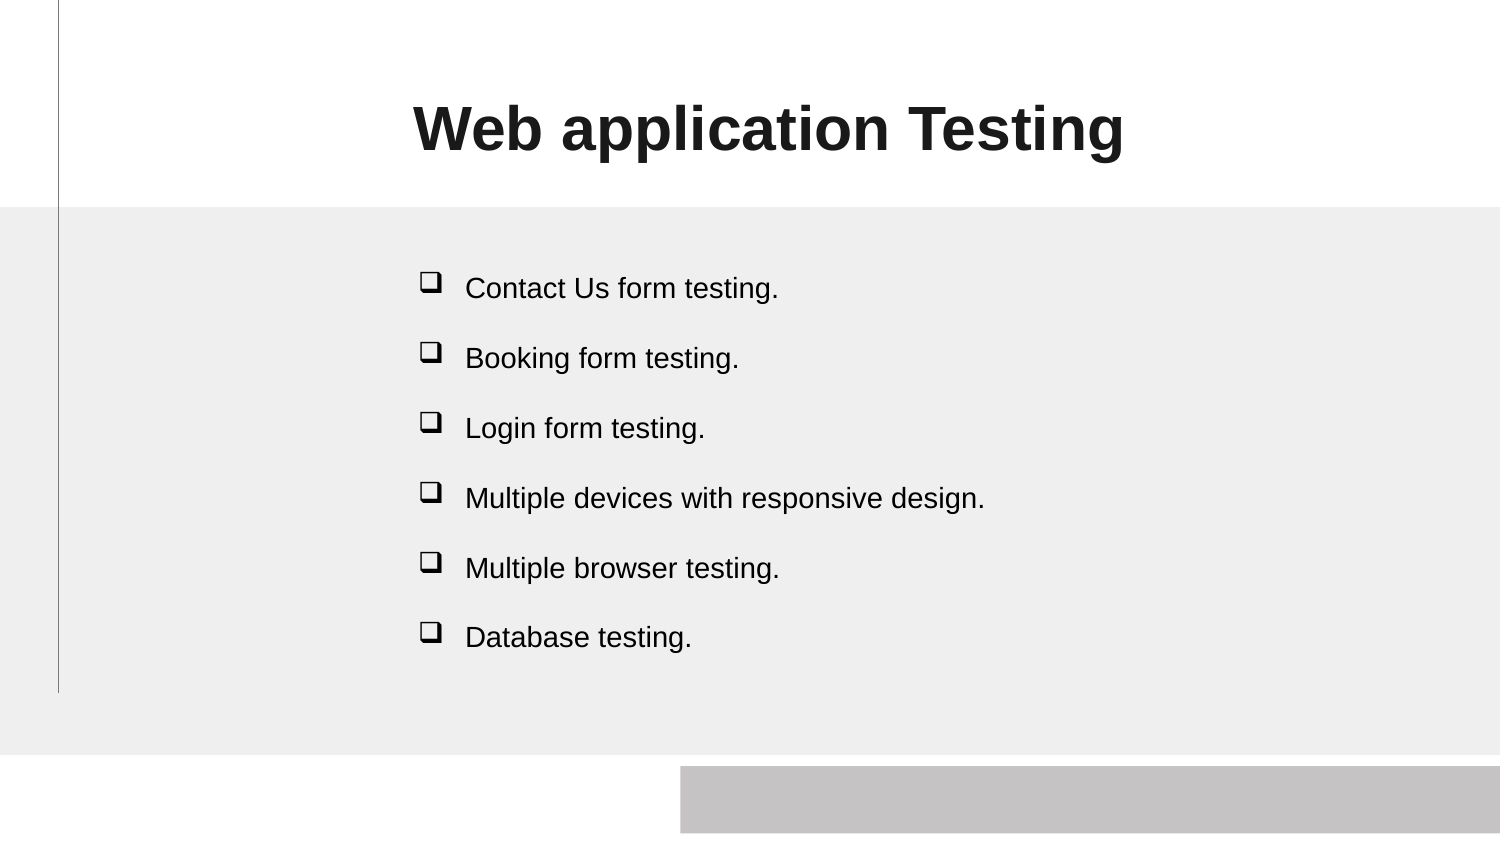

# Web application Testing
Contact Us form testing.

Booking form testing.

Login form testing.

Multiple devices with responsive design.

Multiple browser testing.

Database testing.